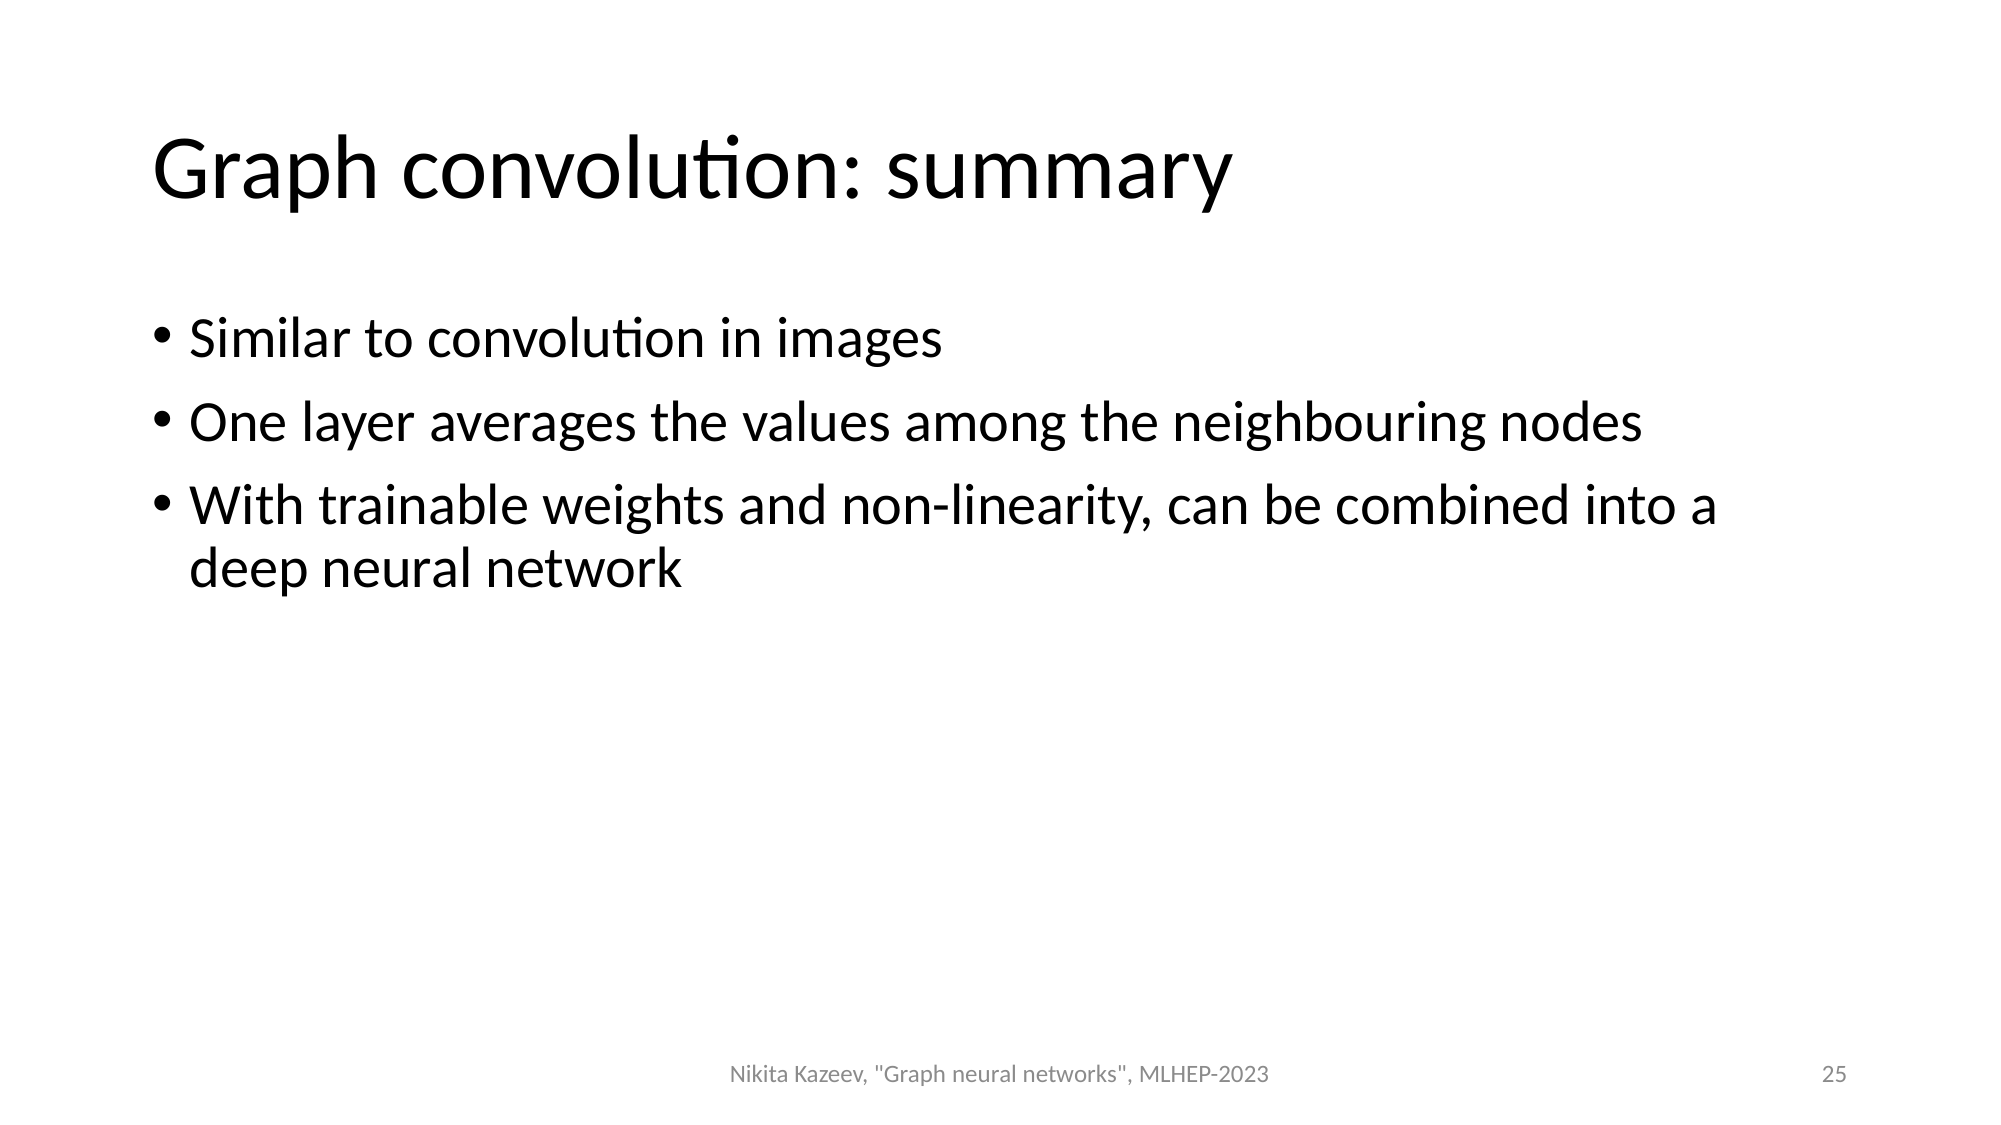

# Graph convolution: summary
Similar to convolution in images
One layer averages the values among the neighbouring nodes
With trainable weights and non-linearity, can be combined into a deep neural network
Nikita Kazeev, "Graph neural networks", MLHEP-2023
25